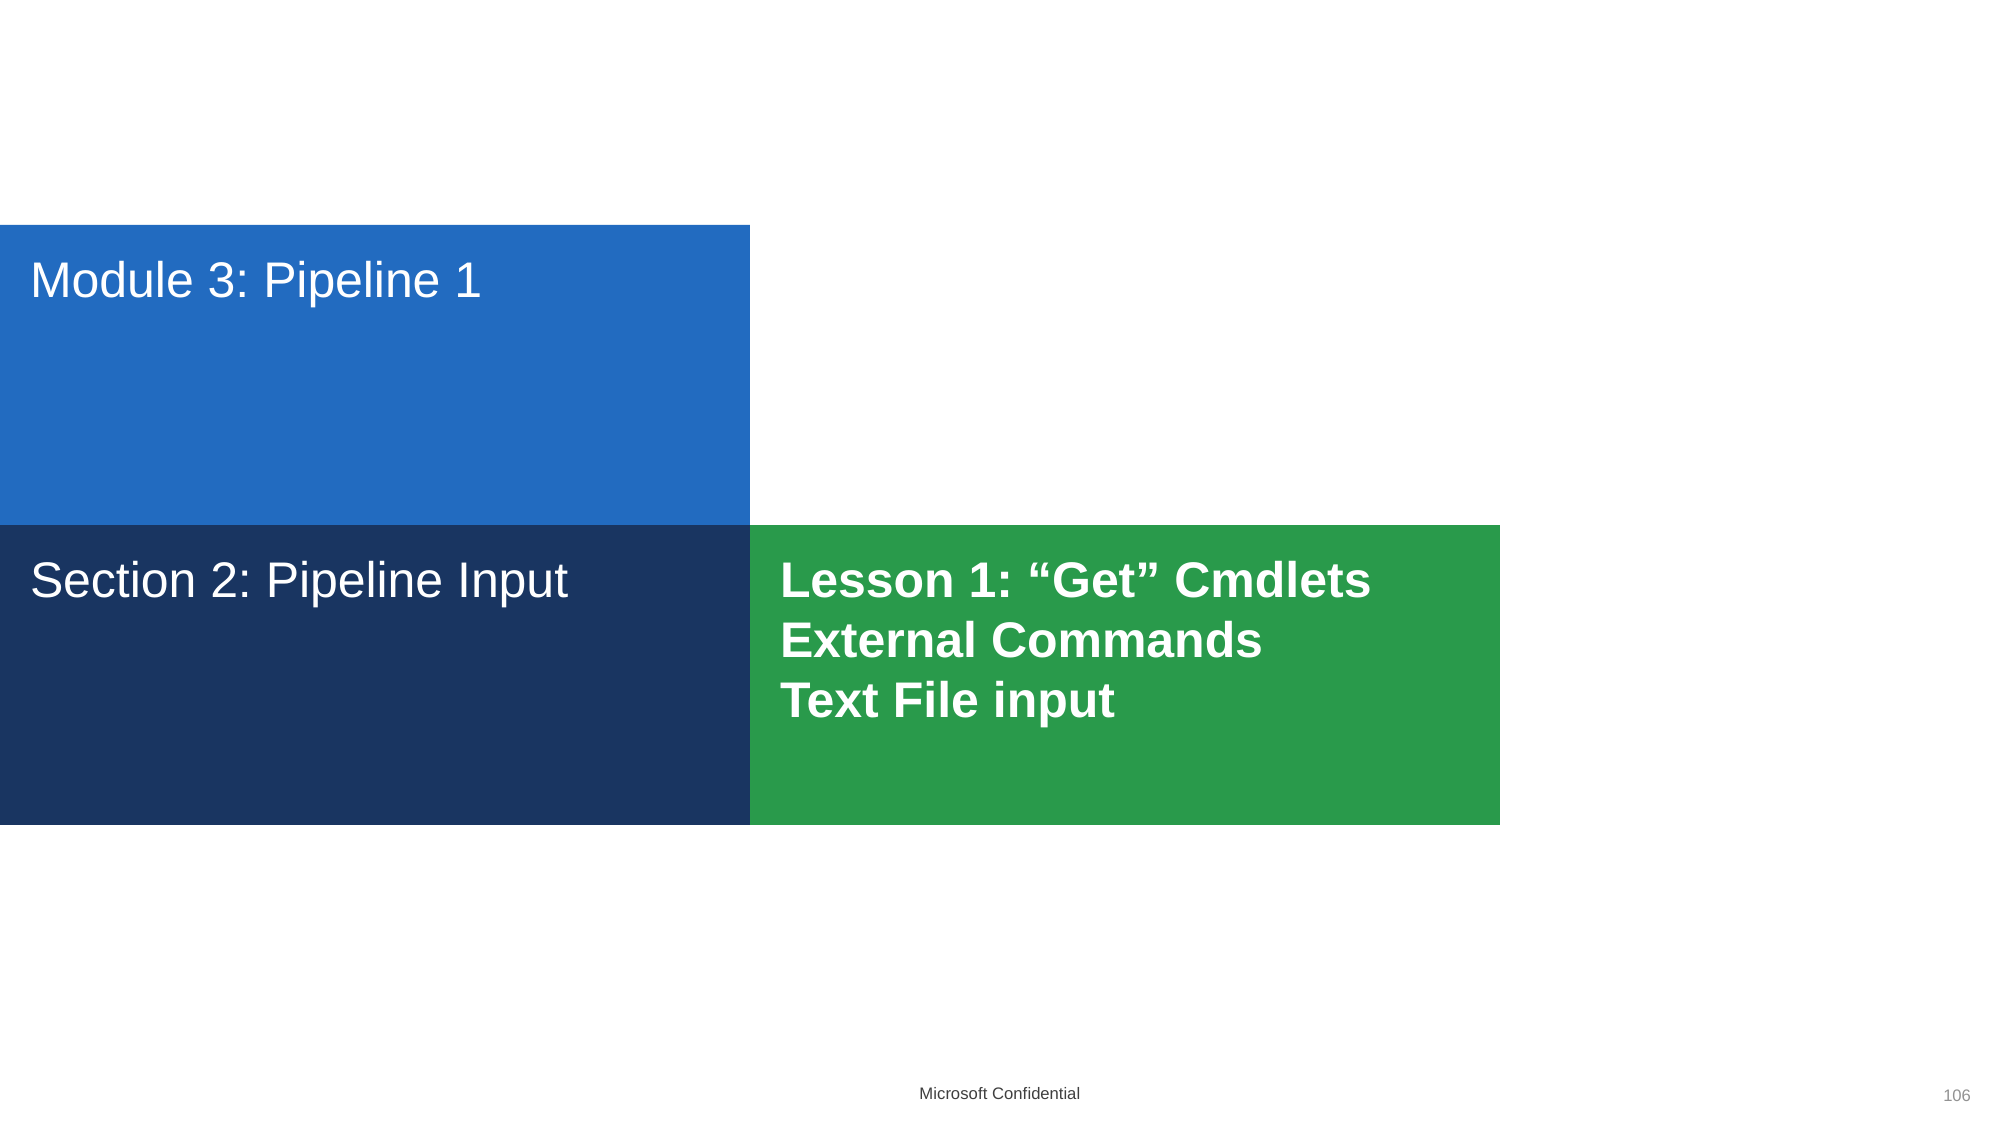

# Module 3: Pipeline 1
Section 2: Pipeline Input
Lesson 1: “Get” Cmdlets
External Commands
Text File input
106